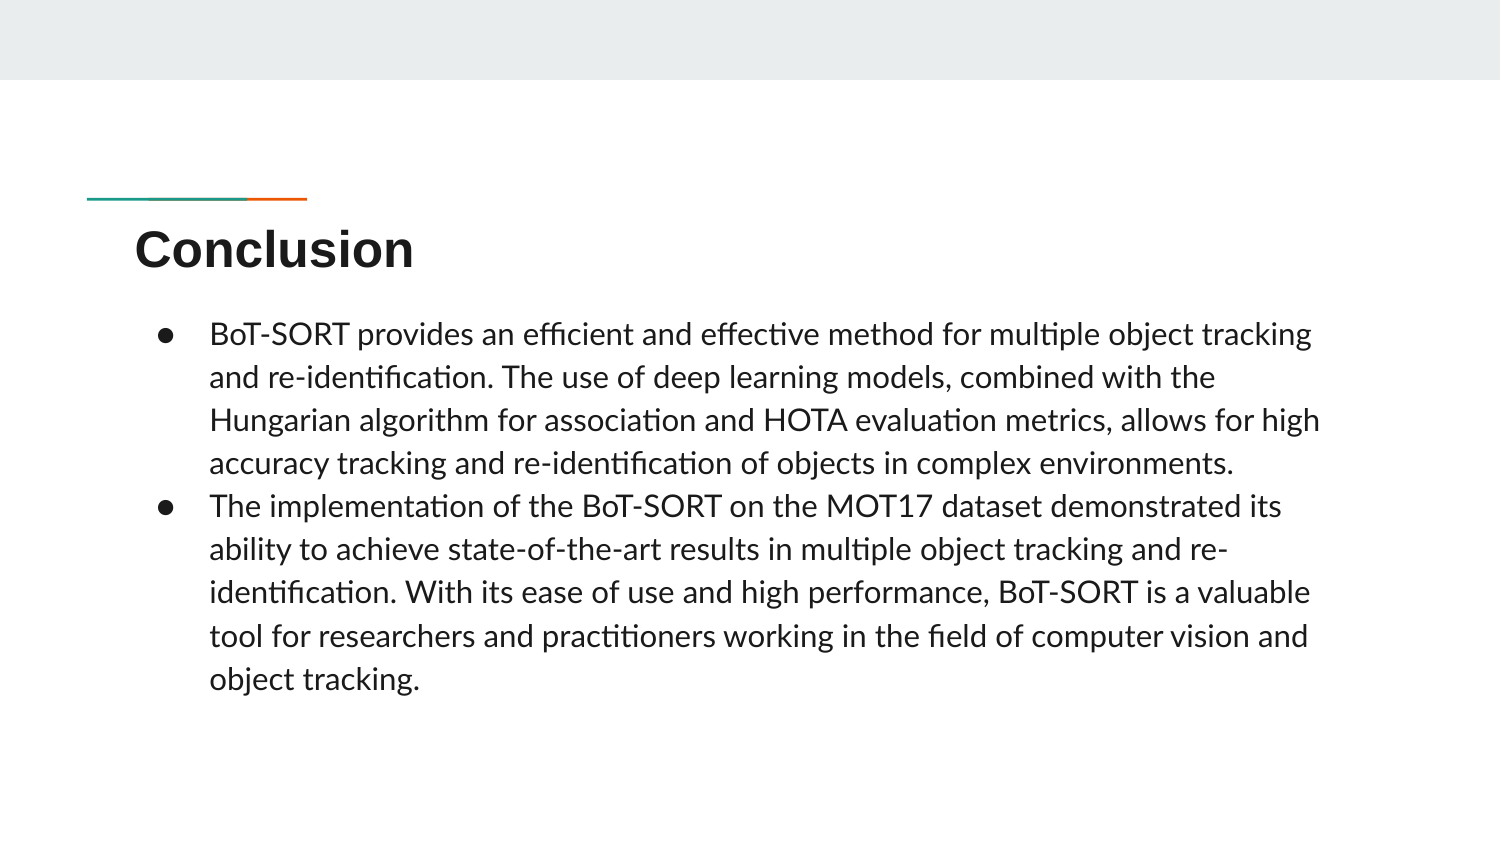

# Conclusion
BoT-SORT provides an efficient and effective method for multiple object tracking and re-identification. The use of deep learning models, combined with the Hungarian algorithm for association and HOTA evaluation metrics, allows for high accuracy tracking and re-identification of objects in complex environments.
The implementation of the BoT-SORT on the MOT17 dataset demonstrated its ability to achieve state-of-the-art results in multiple object tracking and re-identification. With its ease of use and high performance, BoT-SORT is a valuable tool for researchers and practitioners working in the field of computer vision and object tracking.